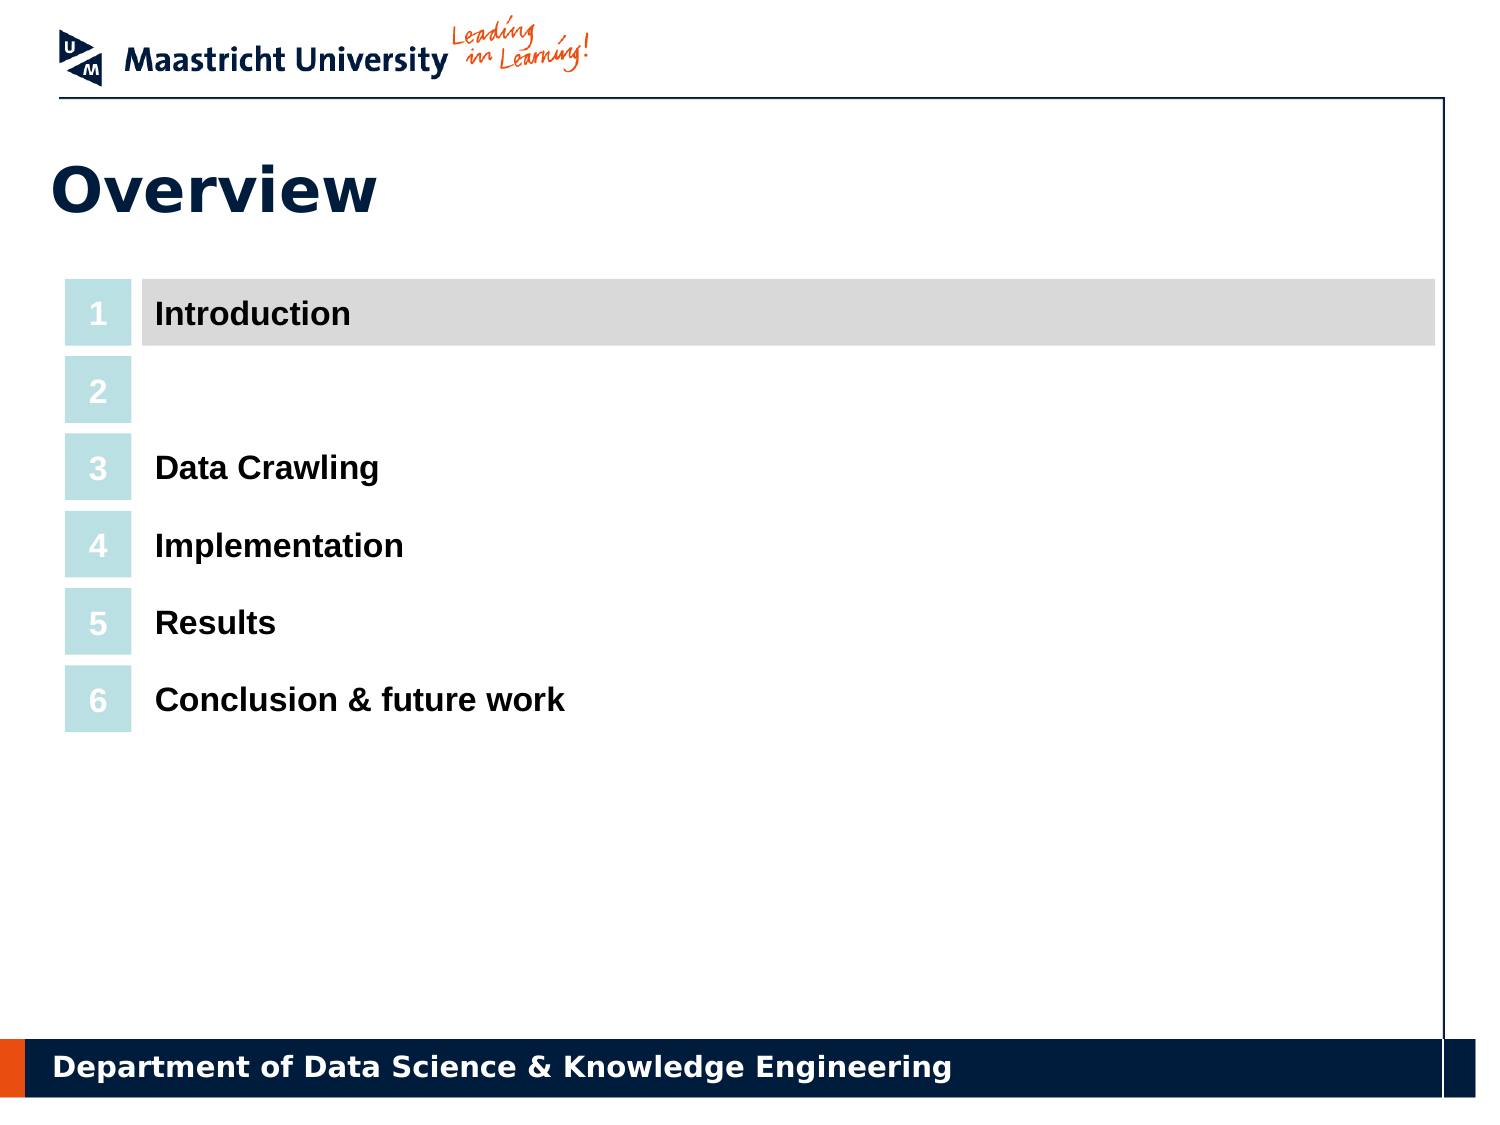

# Overview
1

Introduction
2

3
Data Crawling
4
Implementation
5
Results
6
Conclusion & future work